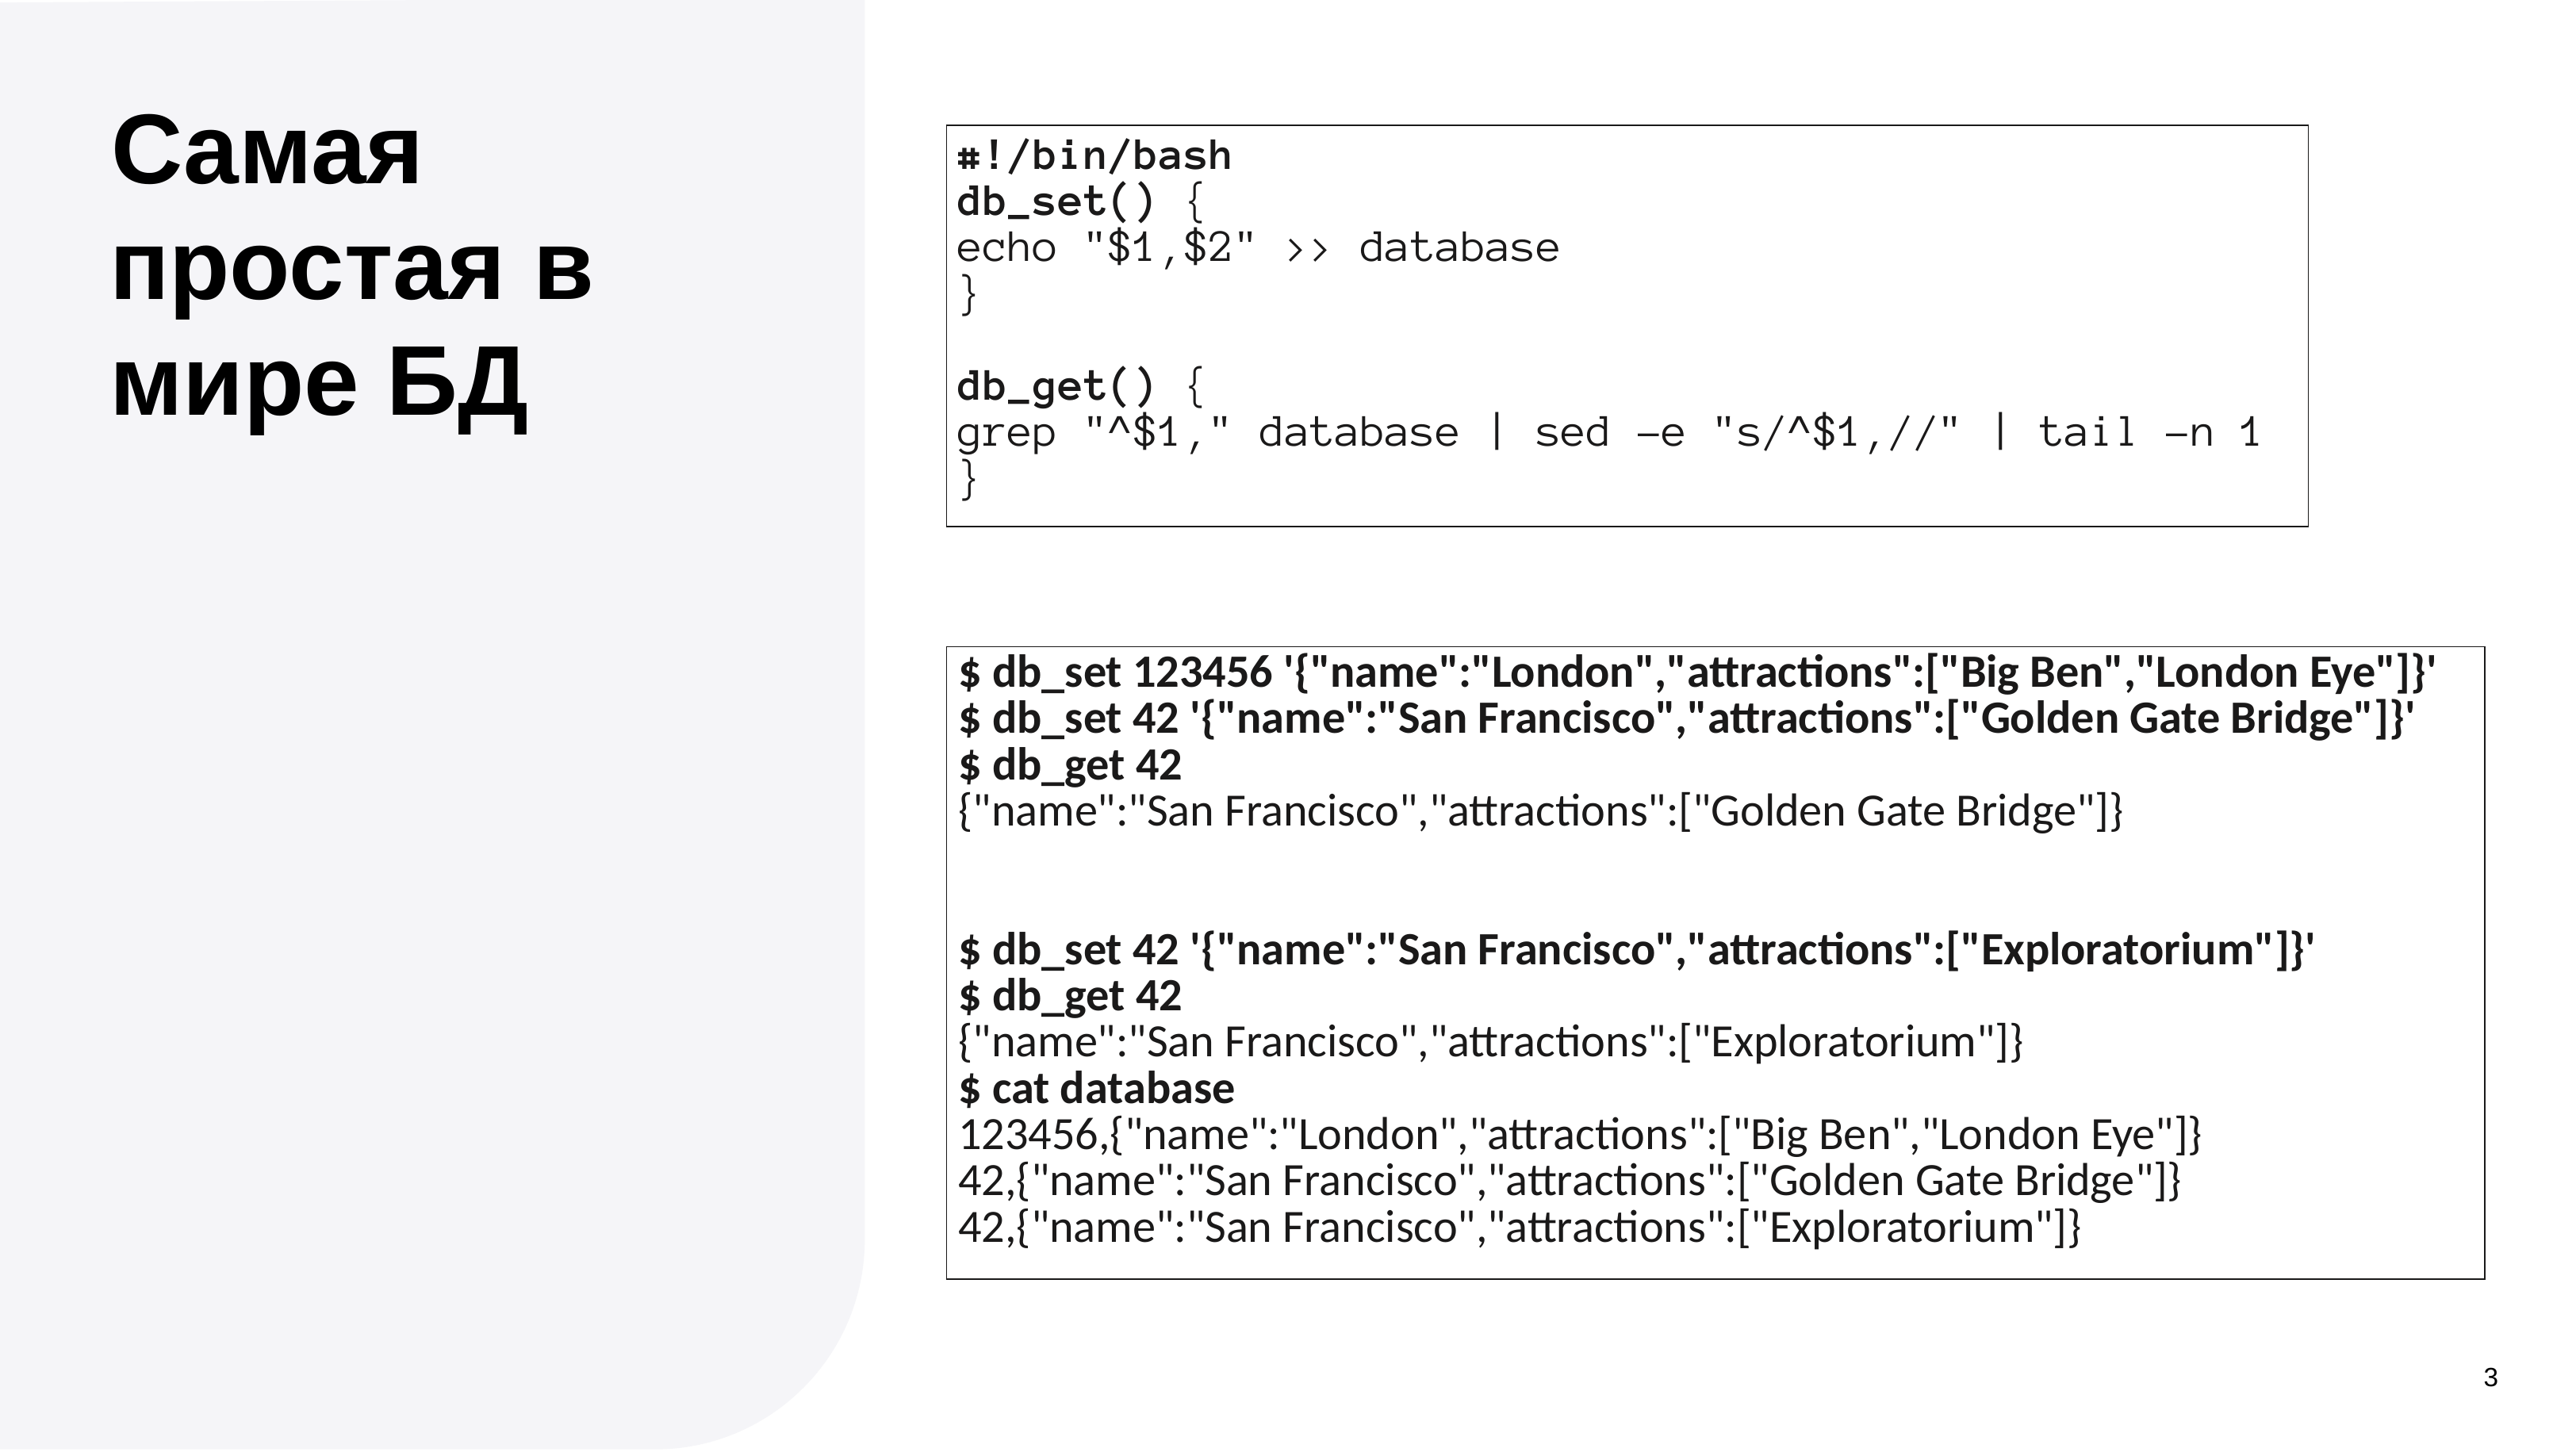

Самая простая в мире БД
| #!/bin/bash db\_set() { echo "$1,$2" >> database } db\_get() { grep "^$1," database | sed -e "s/^$1,//" | tail -n 1 } |
| --- |
| $ db\_set 123456 '{"name":"London","attractions":["Big Ben","London Eye"]}' $ db\_set 42 '{"name":"San Francisco","attractions":["Golden Gate Bridge"]}' $ db\_get 42 {"name":"San Francisco","attractions":["Golden Gate Bridge"]} $ db\_set 42 '{"name":"San Francisco","attractions":["Exploratorium"]}' $ db\_get 42 {"name":"San Francisco","attractions":["Exploratorium"]} $ cat database 123456,{"name":"London","attractions":["Big Ben","London Eye"]} 42,{"name":"San Francisco","attractions":["Golden Gate Bridge"]} 42,{"name":"San Francisco","attractions":["Exploratorium"]} |
| --- |
3